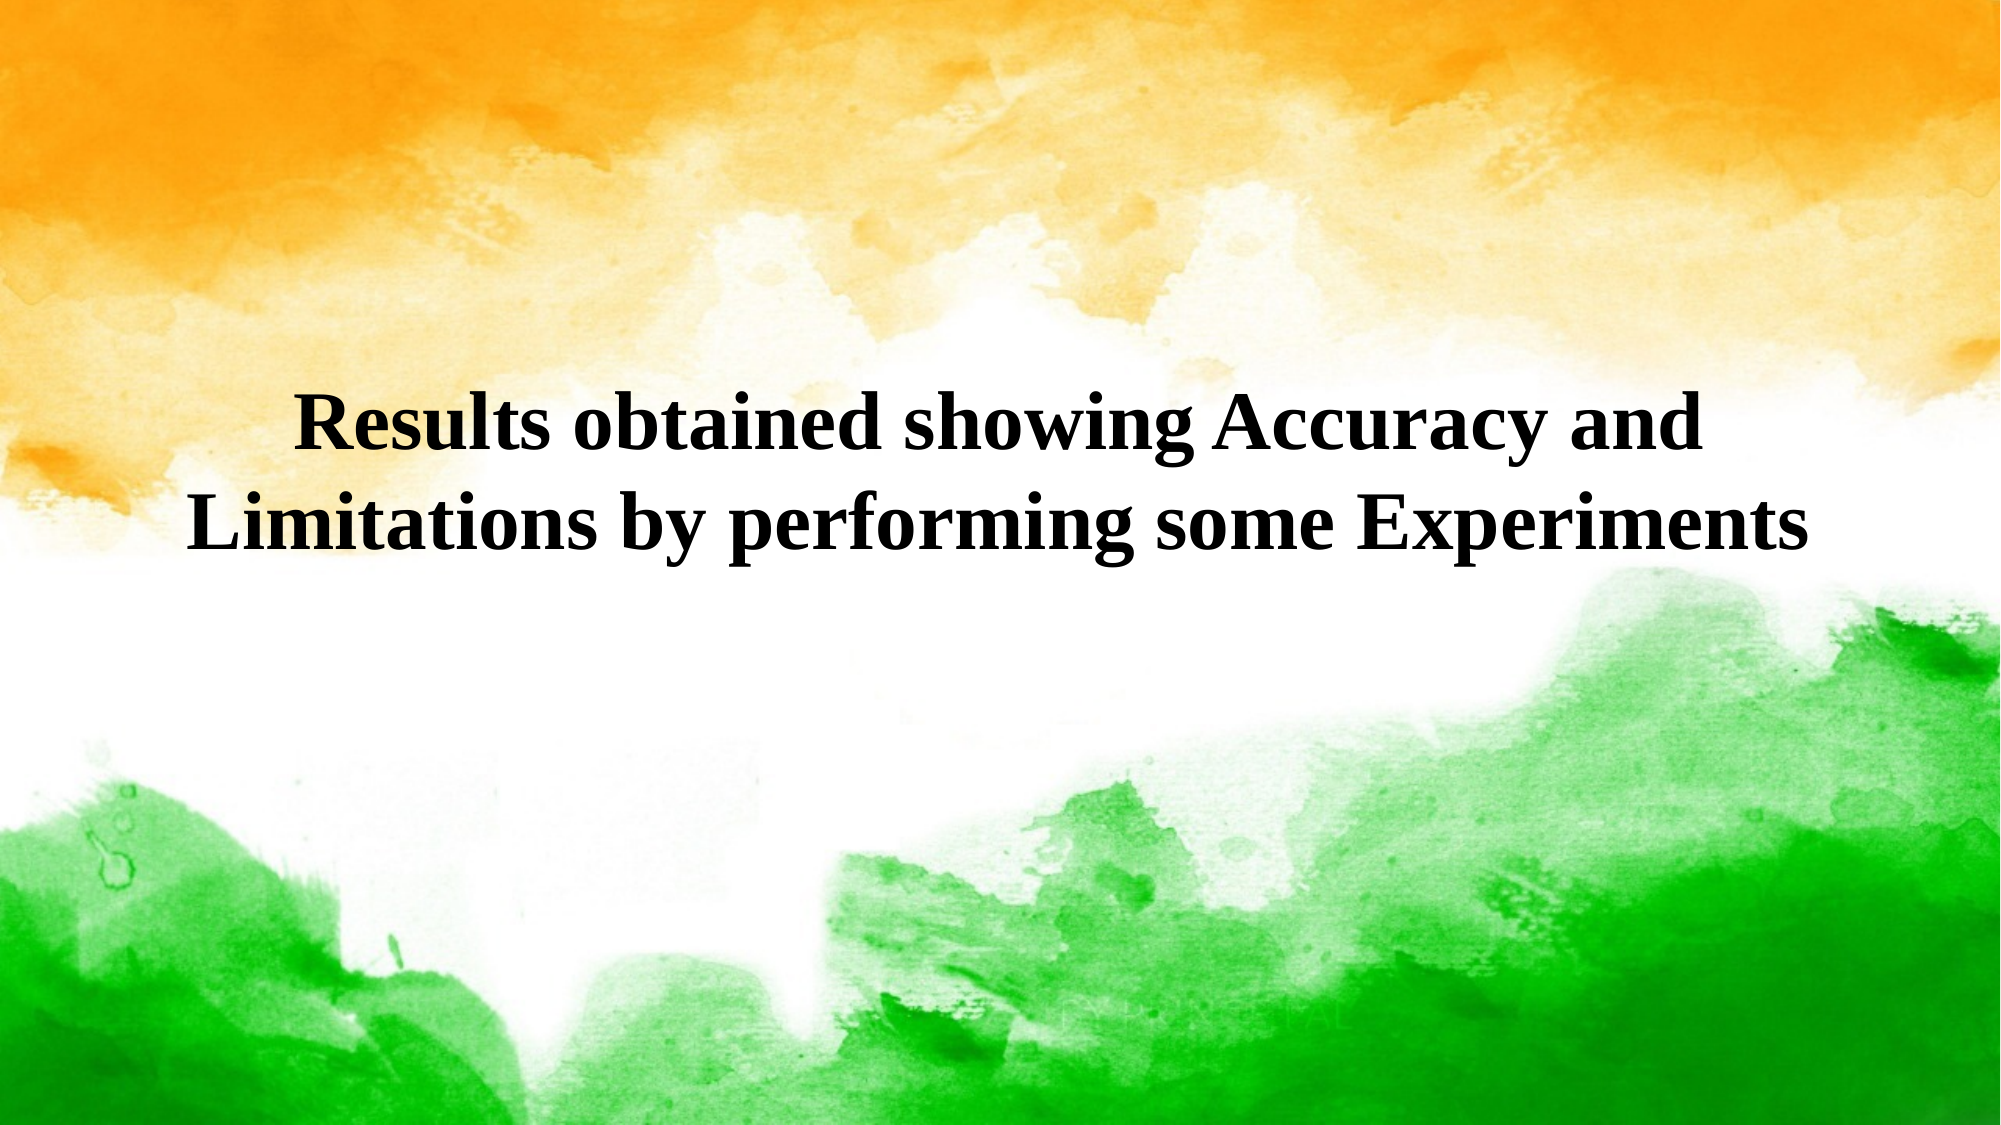

Results obtained showing Accuracy and Limitations by performing some Experiments